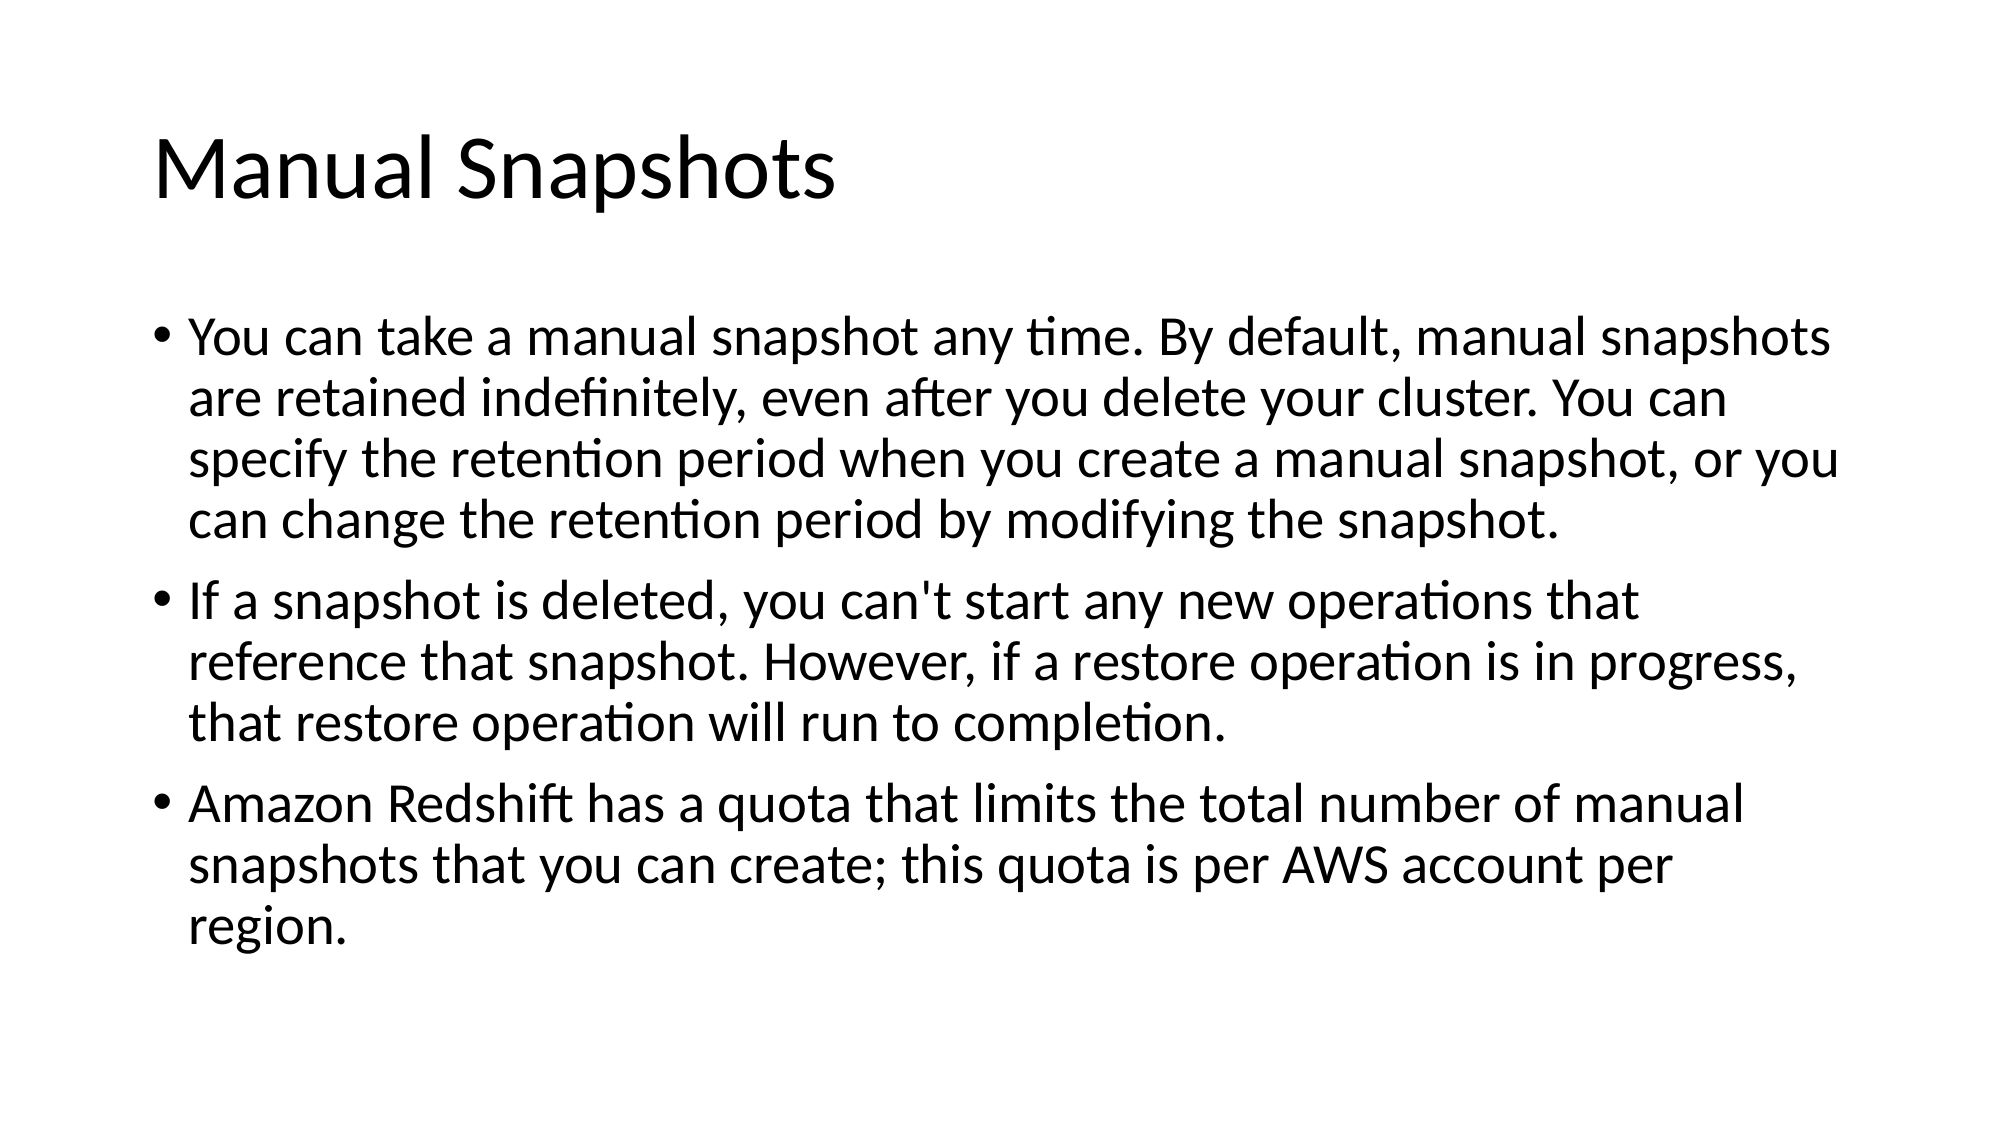

# Manual Snapshots
You can take a manual snapshot any time. By default, manual snapshots are retained indefinitely, even after you delete your cluster. You can specify the retention period when you create a manual snapshot, or you can change the retention period by modifying the snapshot.
If a snapshot is deleted, you can't start any new operations that reference that snapshot. However, if a restore operation is in progress, that restore operation will run to completion.
Amazon Redshift has a quota that limits the total number of manual snapshots that you can create; this quota is per AWS account per region.